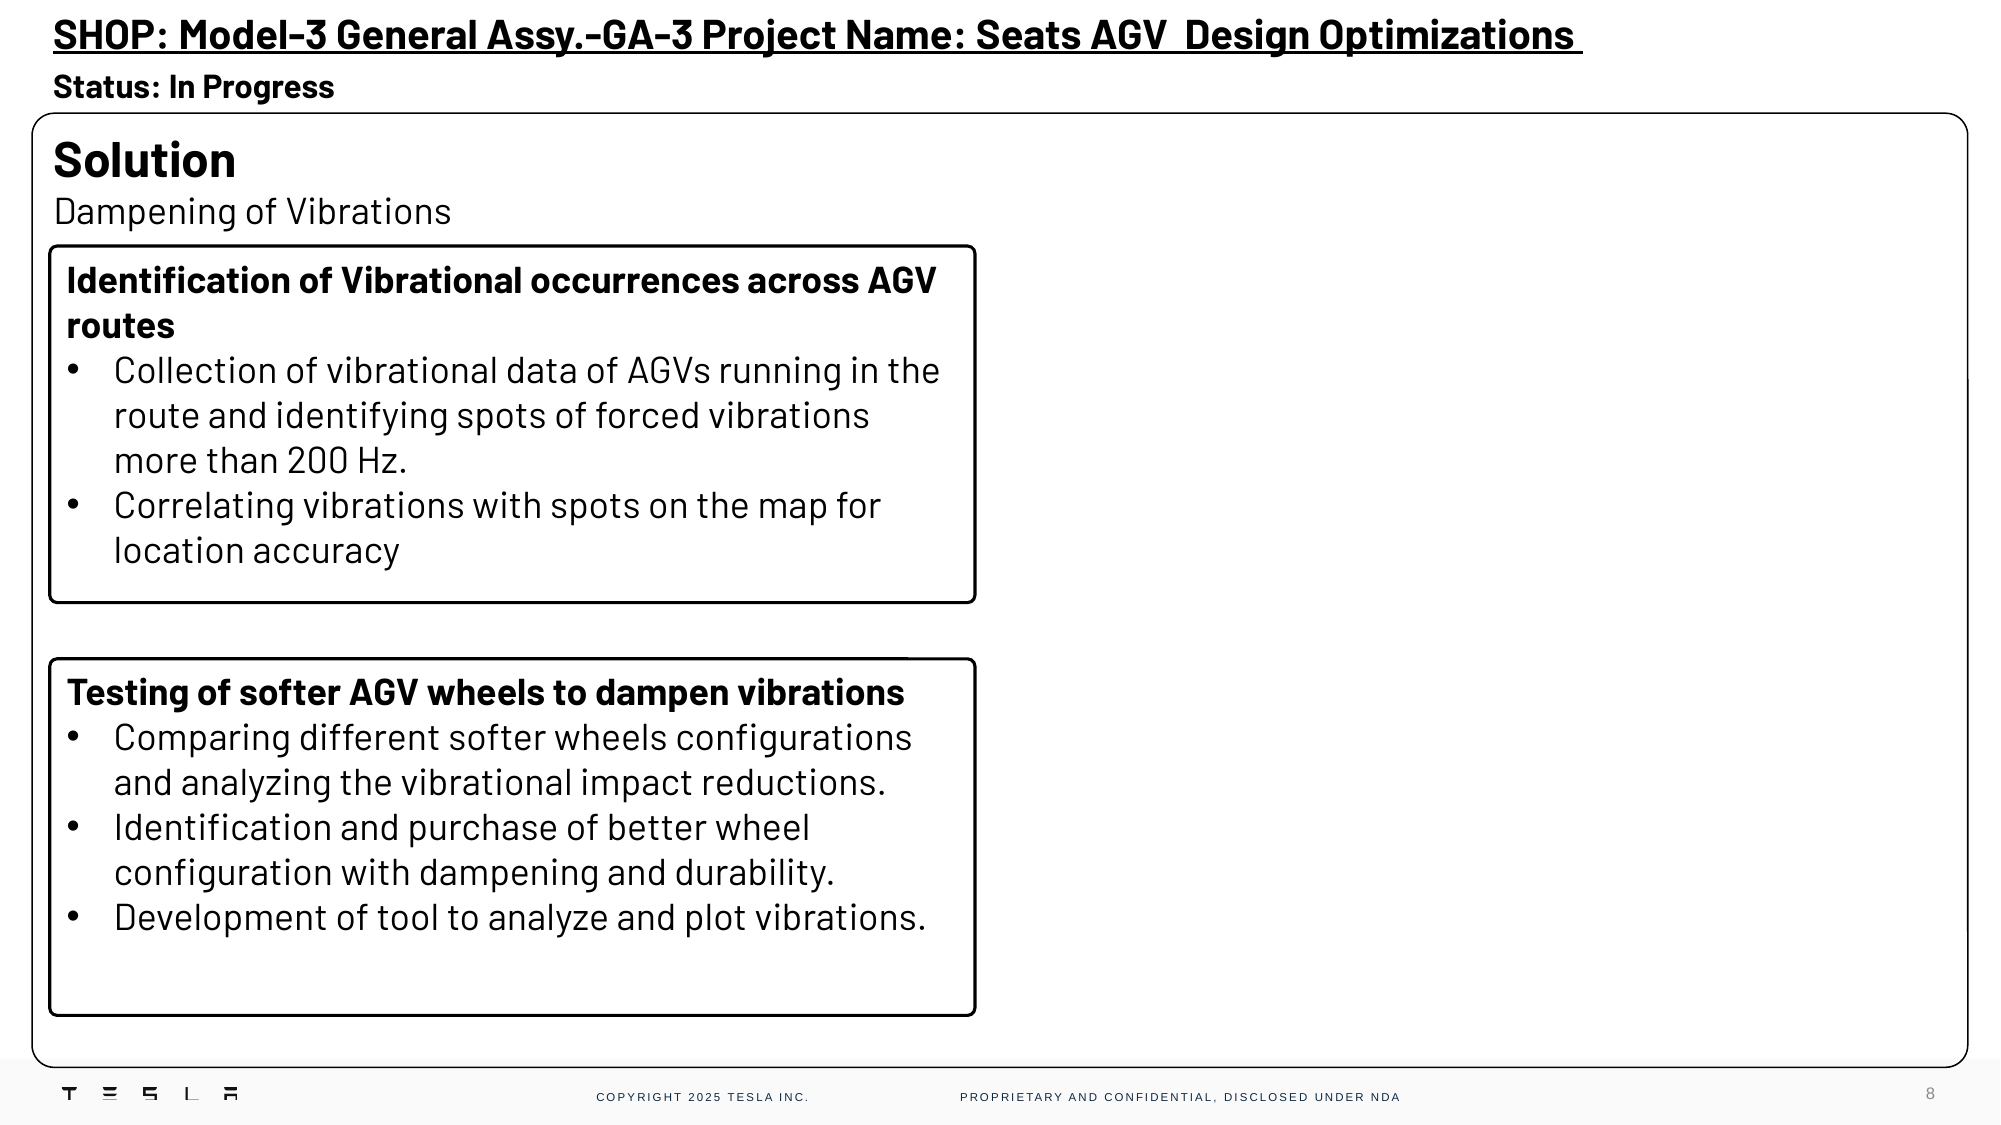

SHOP: Model-3 General Assy.-GA-3 Project Name: Seats AGV  Design Optimizations
Status: In Progress
Solution
Dampening of Vibrations

Identification of Vibrational occurrences across AGV routes
Collection of vibrational data of AGVs running in the route and identifying spots of forced vibrations more than 200 Hz.
Correlating vibrations with spots on the map for location accuracy

Testing of softer AGV wheels to dampen vibrations
Comparing different softer wheels configurations and analyzing the vibrational impact reductions.
Identification and purchase of better wheel configuration with dampening and durability.
Development of tool to analyze and plot vibrations.